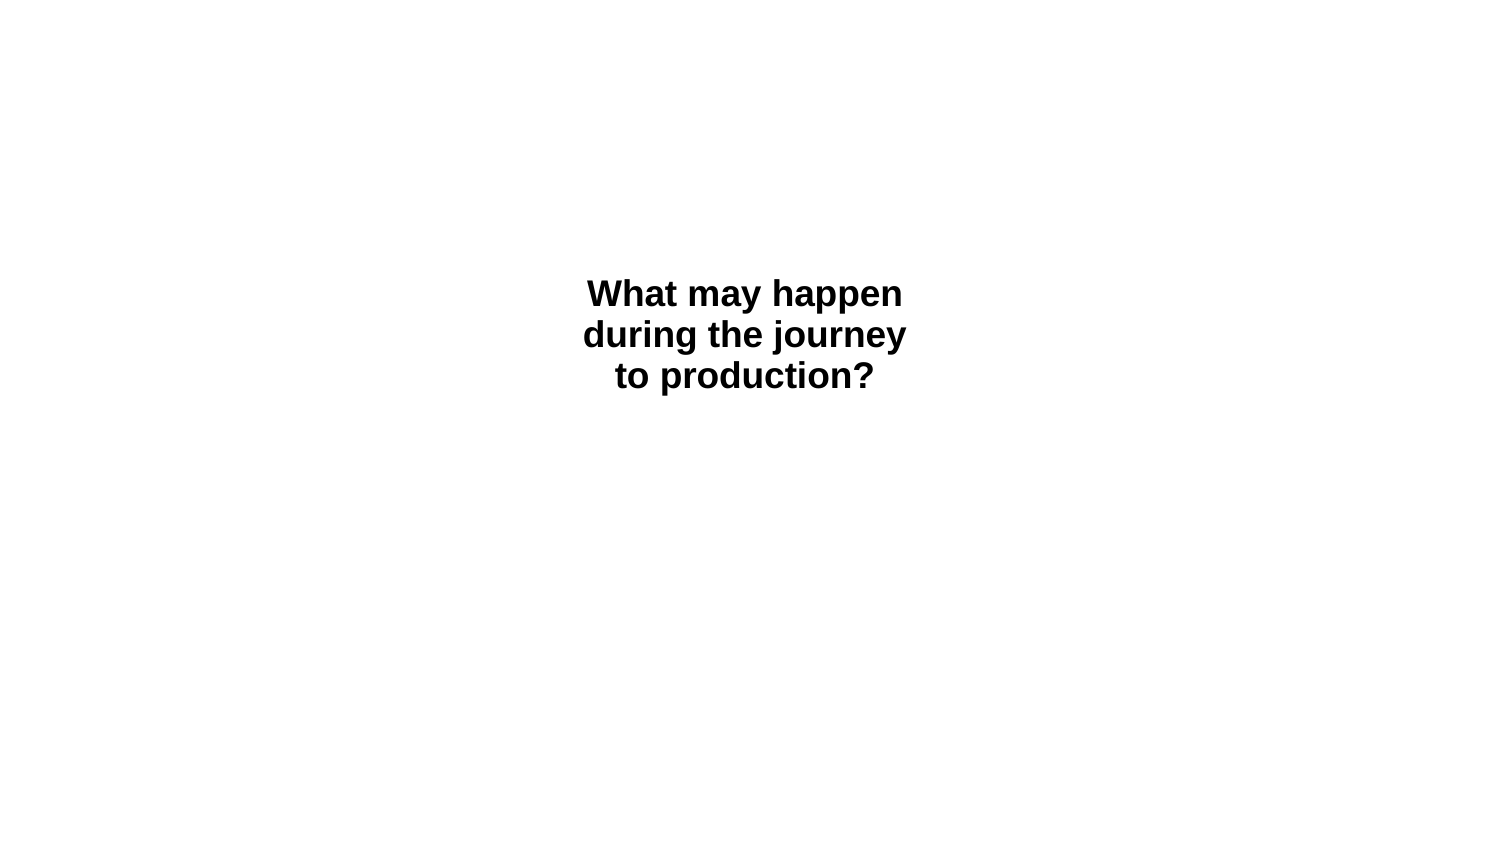

# What may happen during the journey to production?